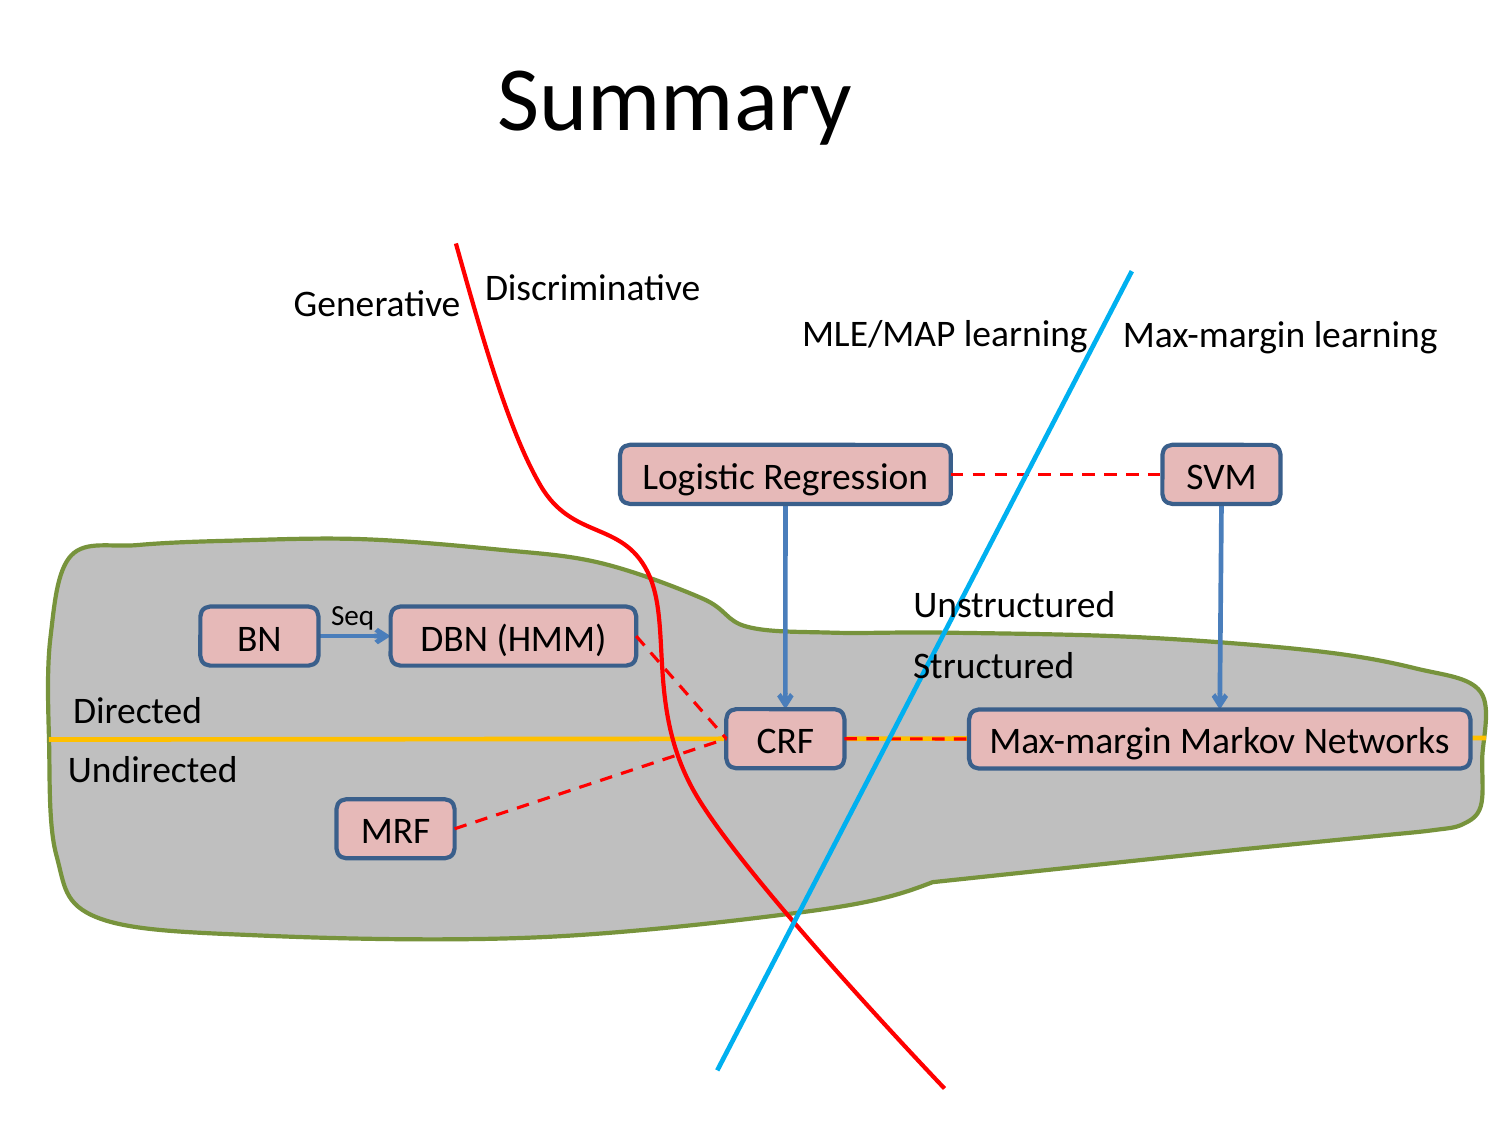

# Summary

Discriminative
Generative
MLE/MAP learning
Max-margin learning
Logistic Regression
SVM

Unstructured
Seq
BN
DBN (HMM)
Structured
Directed
CRF
Max-margin Markov Networks
Undirected
MRF